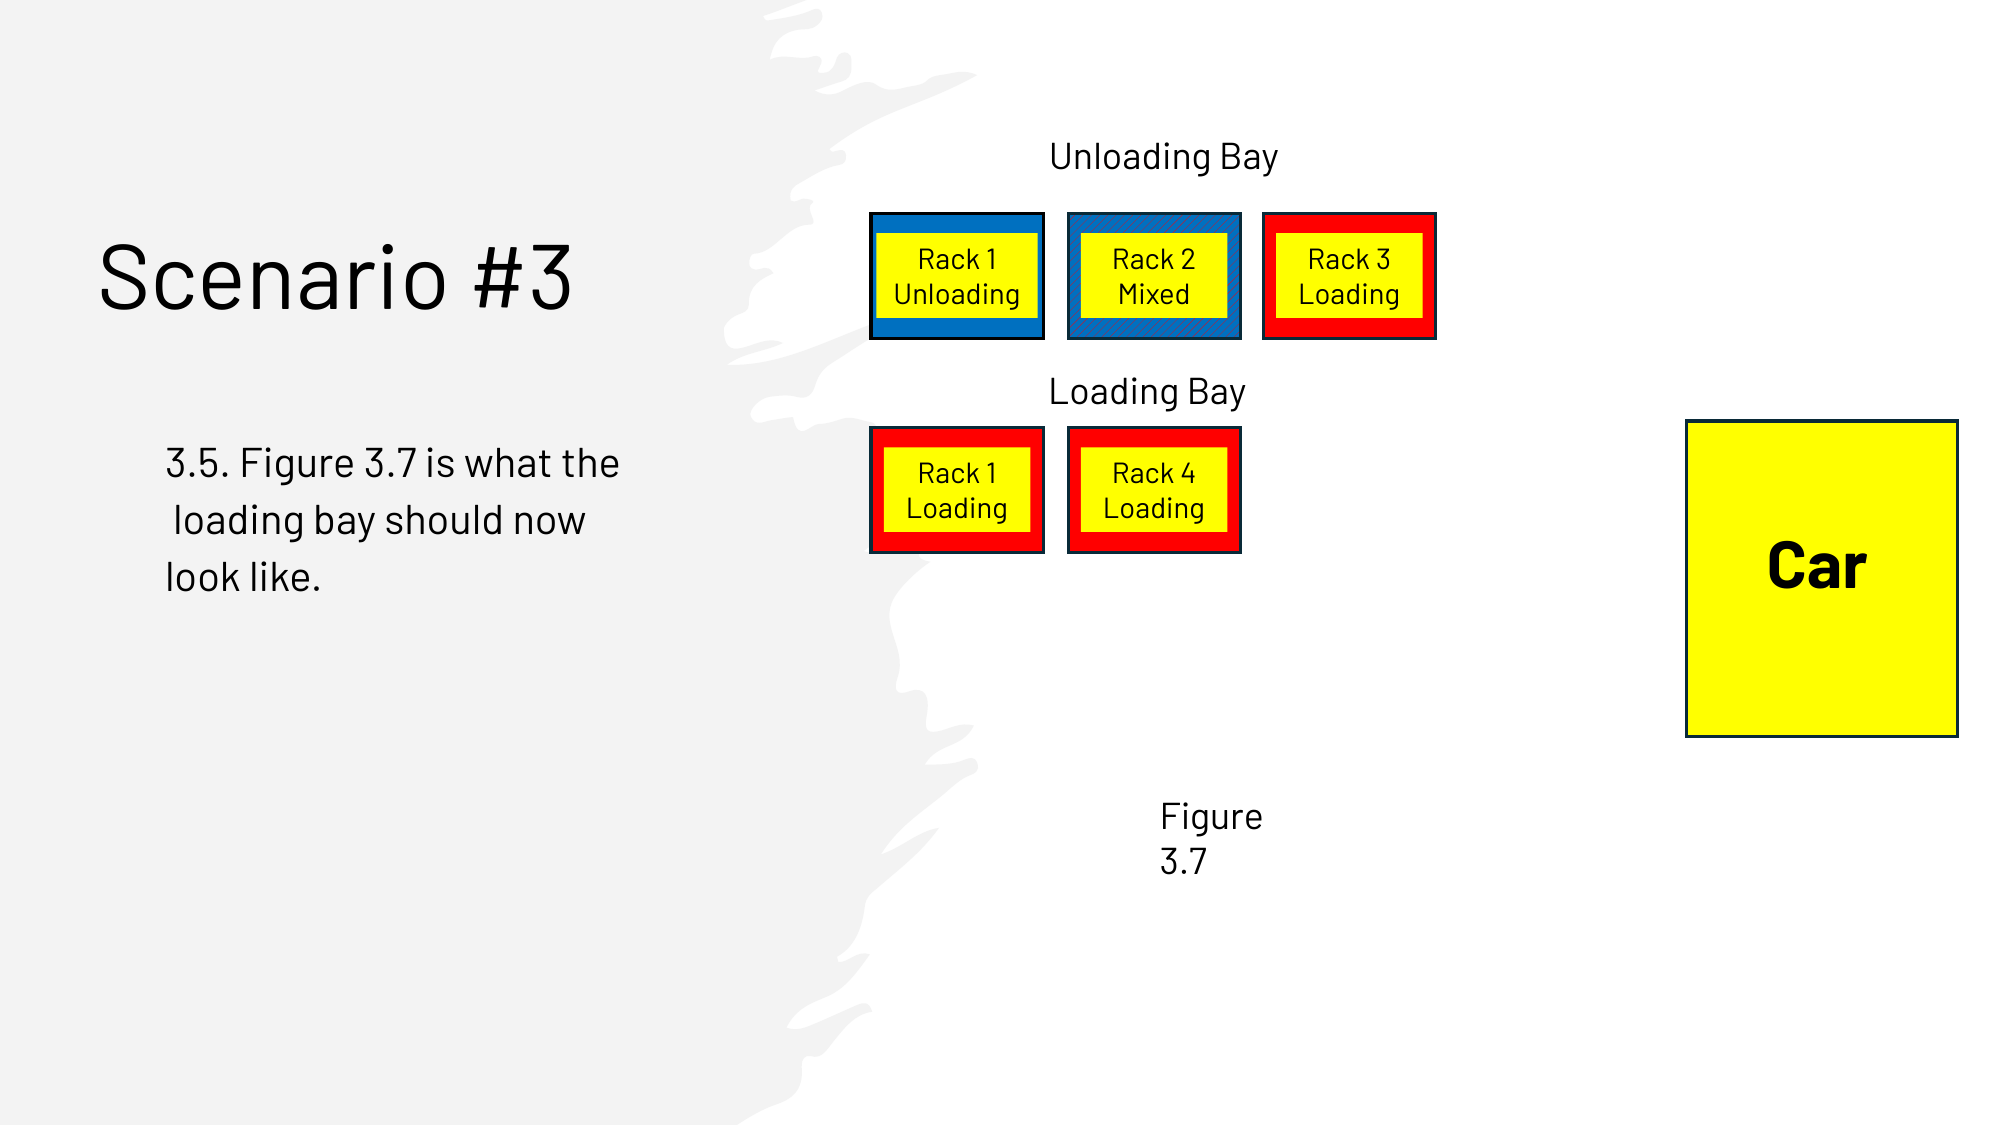

Unloading Bay

Rack 1
Unloading
Rack 2
Mixed
Rack 3
Loading
Loading Bay

Rack 1
Loading
Rack 4
Loading
Car
Figure 3.7
# Scenario #3
3.5. Figure 3.7 is what the  loading bay should now look like.